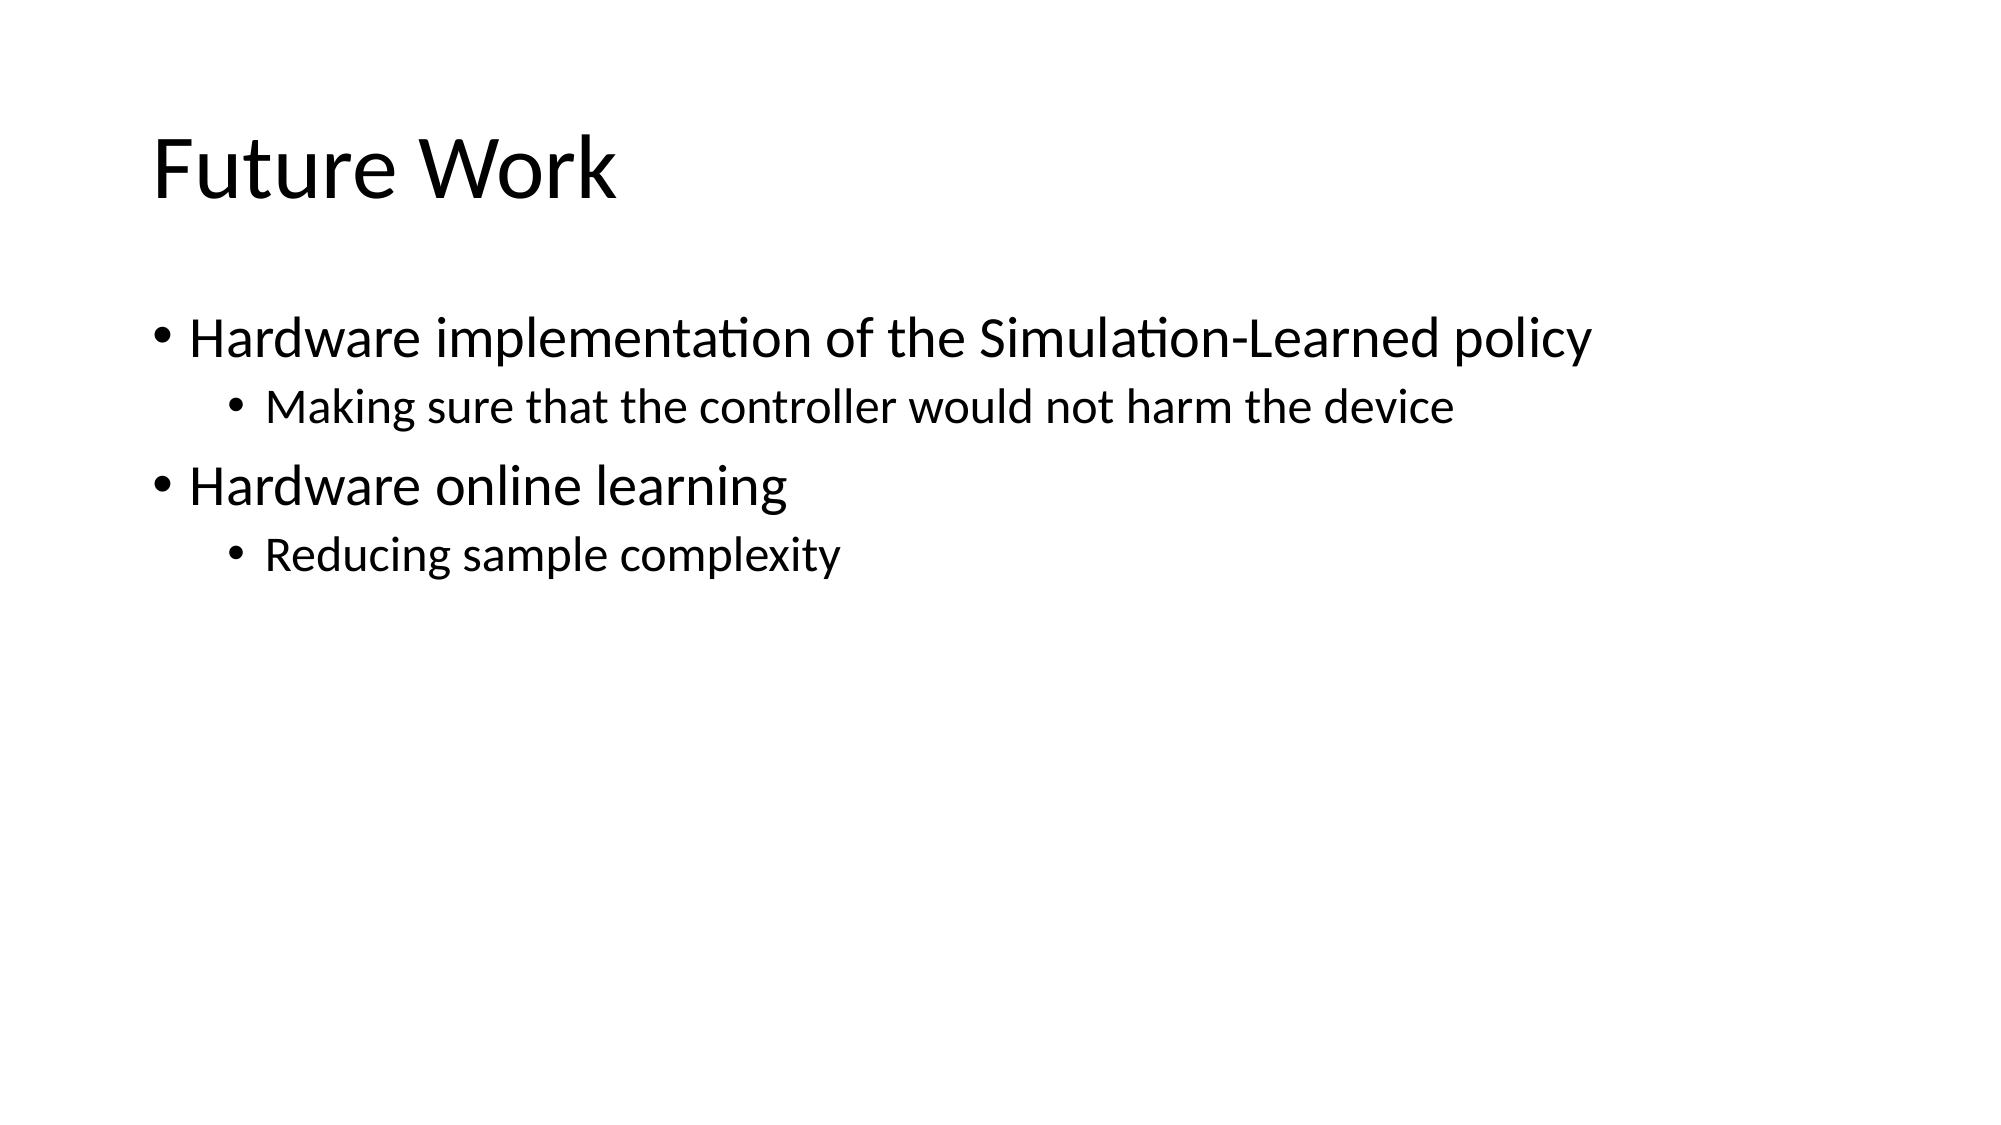

# Future Work
Hardware implementation of the Simulation-Learned policy
Making sure that the controller would not harm the device
Hardware online learning
Reducing sample complexity